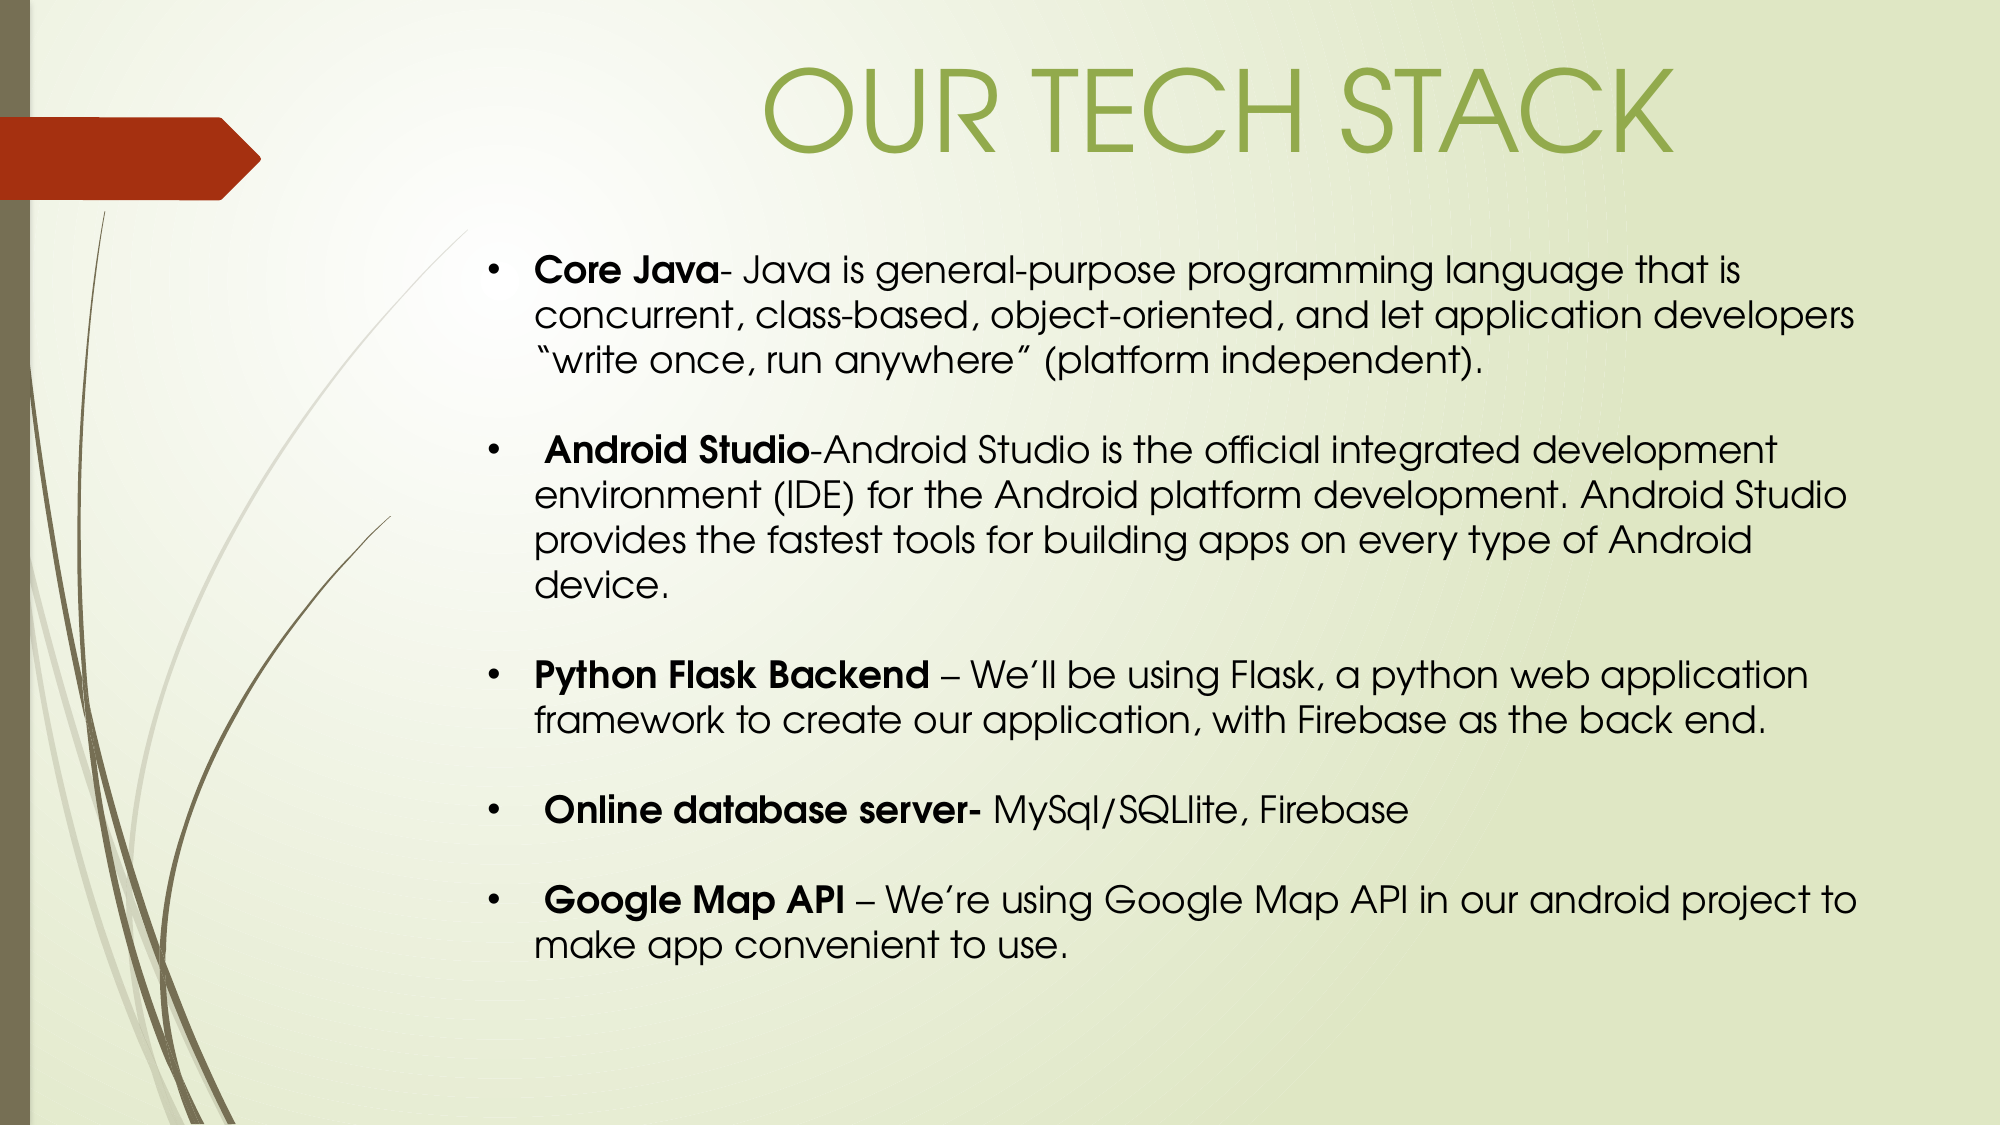

OUR TECH STACK
Core Java- Java is general-purpose programming language that is concurrent, class-based, object-oriented, and let application developers “write once, run anywhere” (platform independent).

 Android Studio-Android Studio is the official integrated development environment (IDE) for the Android platform development. Android Studio provides the fastest tools for building apps on every type of Android device.

Python Flask Backend – We’ll be using Flask, a python web application framework to create our application, with Firebase as the back end.

 Online database server- MySql/SQLlite, Firebase

 Google Map API – We’re using Google Map API in our android project to make app convenient to use.